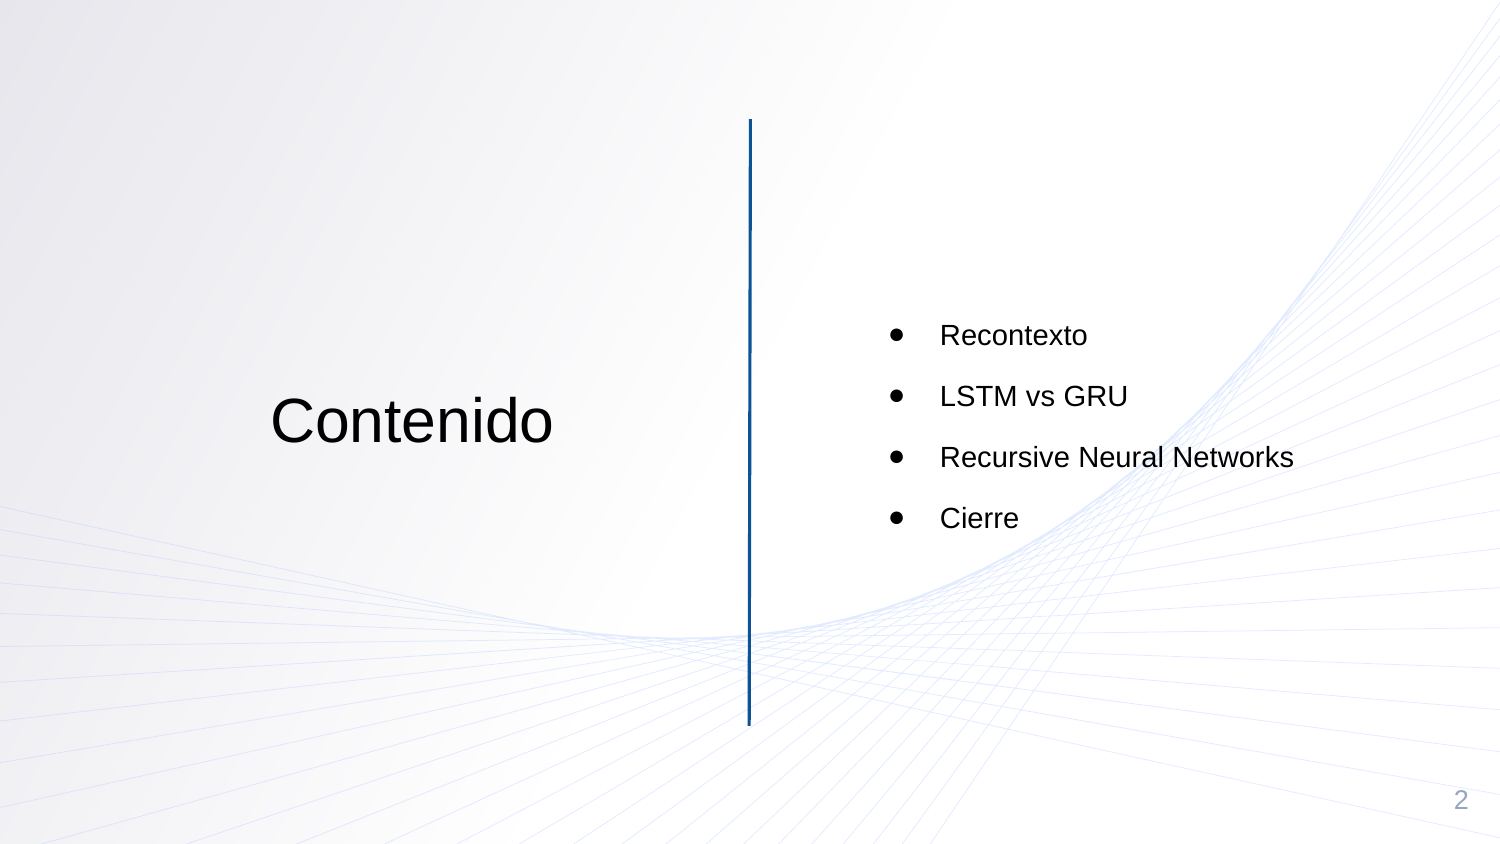

Contenido
Recontexto
LSTM vs GRU
Recursive Neural Networks
Cierre
2